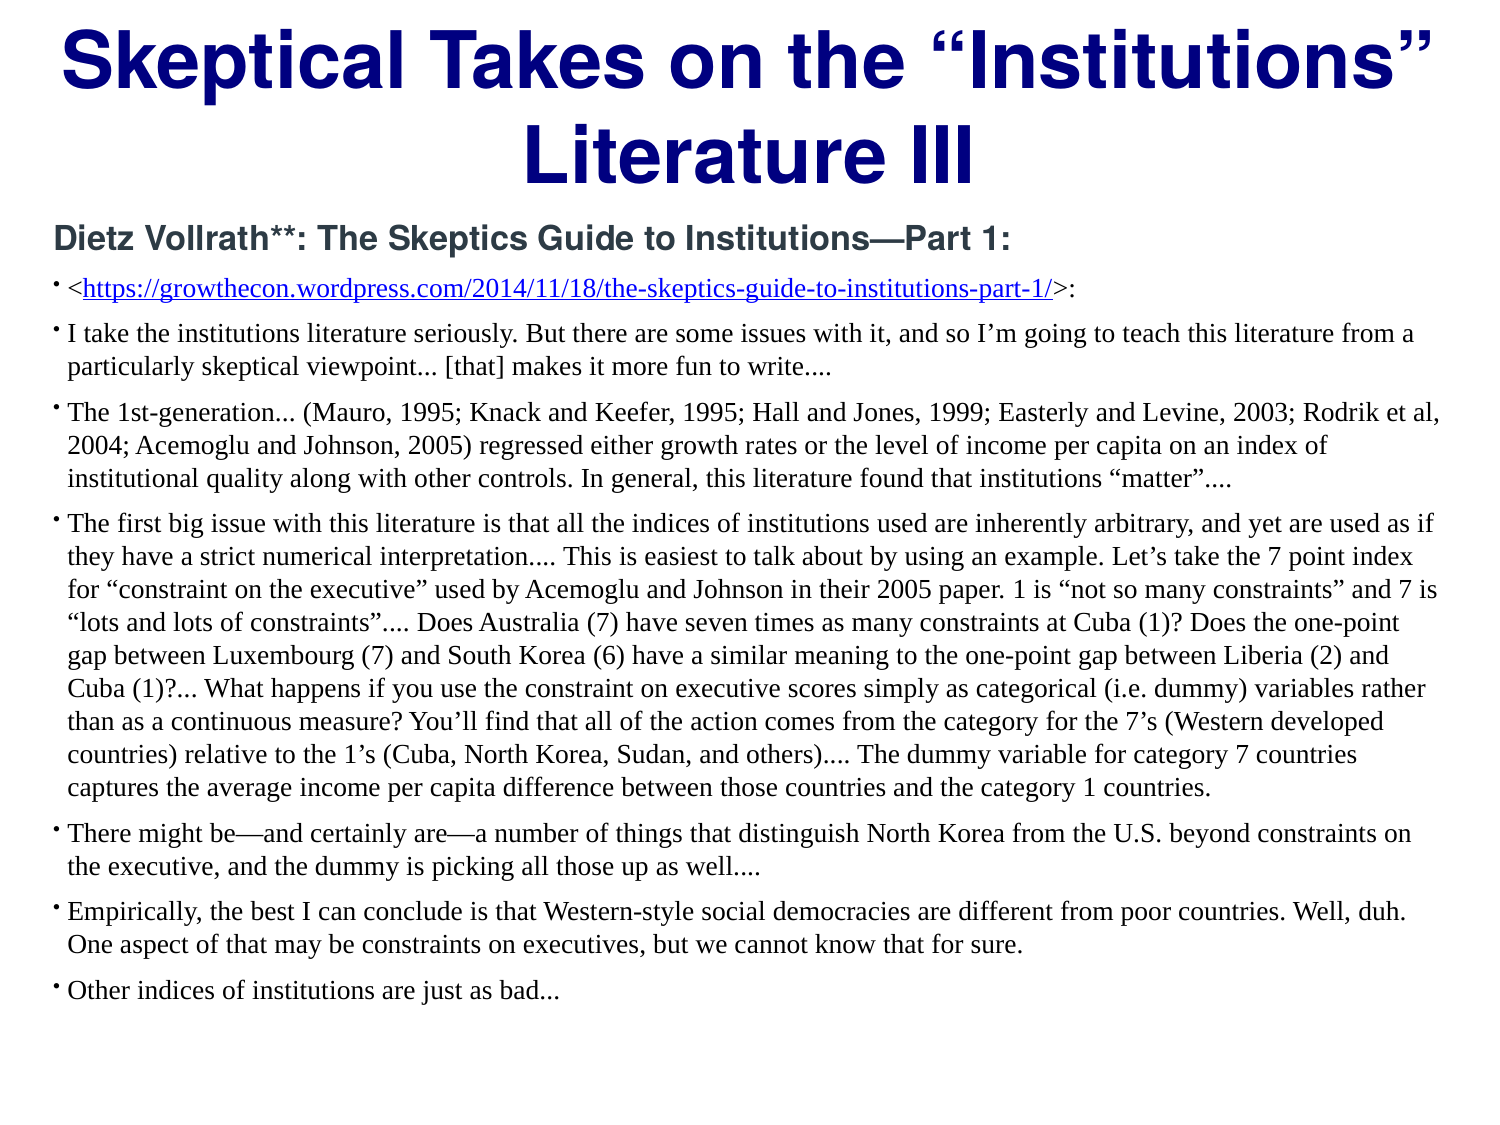

Skeptical Takes on the “Institutions” Literature III
Dietz Vollrath**: The Skeptics Guide to Institutions—Part 1:
<https://growthecon.wordpress.com/2014/11/18/the-skeptics-guide-to-institutions-part-1/>:
I take the institutions literature seriously. But there are some issues with it, and so I’m going to teach this literature from a particularly skeptical viewpoint... [that] makes it more fun to write....
The 1st-generation... (Mauro, 1995; Knack and Keefer, 1995; Hall and Jones, 1999; Easterly and Levine, 2003; Rodrik et al, 2004; Acemoglu and Johnson, 2005) regressed either growth rates or the level of income per capita on an index of institutional quality along with other controls. In general, this literature found that institutions “matter”....
The first big issue with this literature is that all the indices of institutions used are inherently arbitrary, and yet are used as if they have a strict numerical interpretation.... This is easiest to talk about by using an example. Let’s take the 7 point index for “constraint on the executive” used by Acemoglu and Johnson in their 2005 paper. 1 is “not so many constraints” and 7 is “lots and lots of constraints”.... Does Australia (7) have seven times as many constraints at Cuba (1)? Does the one-point gap between Luxembourg (7) and South Korea (6) have a similar meaning to the one-point gap between Liberia (2) and Cuba (1)?... What happens if you use the constraint on executive scores simply as categorical (i.e. dummy) variables rather than as a continuous measure? You’ll find that all of the action comes from the category for the 7’s (Western developed countries) relative to the 1’s (Cuba, North Korea, Sudan, and others).... The dummy variable for category 7 countries captures the average income per capita difference between those countries and the category 1 countries.
There might be—and certainly are—a number of things that distinguish North Korea from the U.S. beyond constraints on the executive, and the dummy is picking all those up as well....
Empirically, the best I can conclude is that Western-style social democracies are different from poor countries. Well, duh. One aspect of that may be constraints on executives, but we cannot know that for sure.
Other indices of institutions are just as bad...